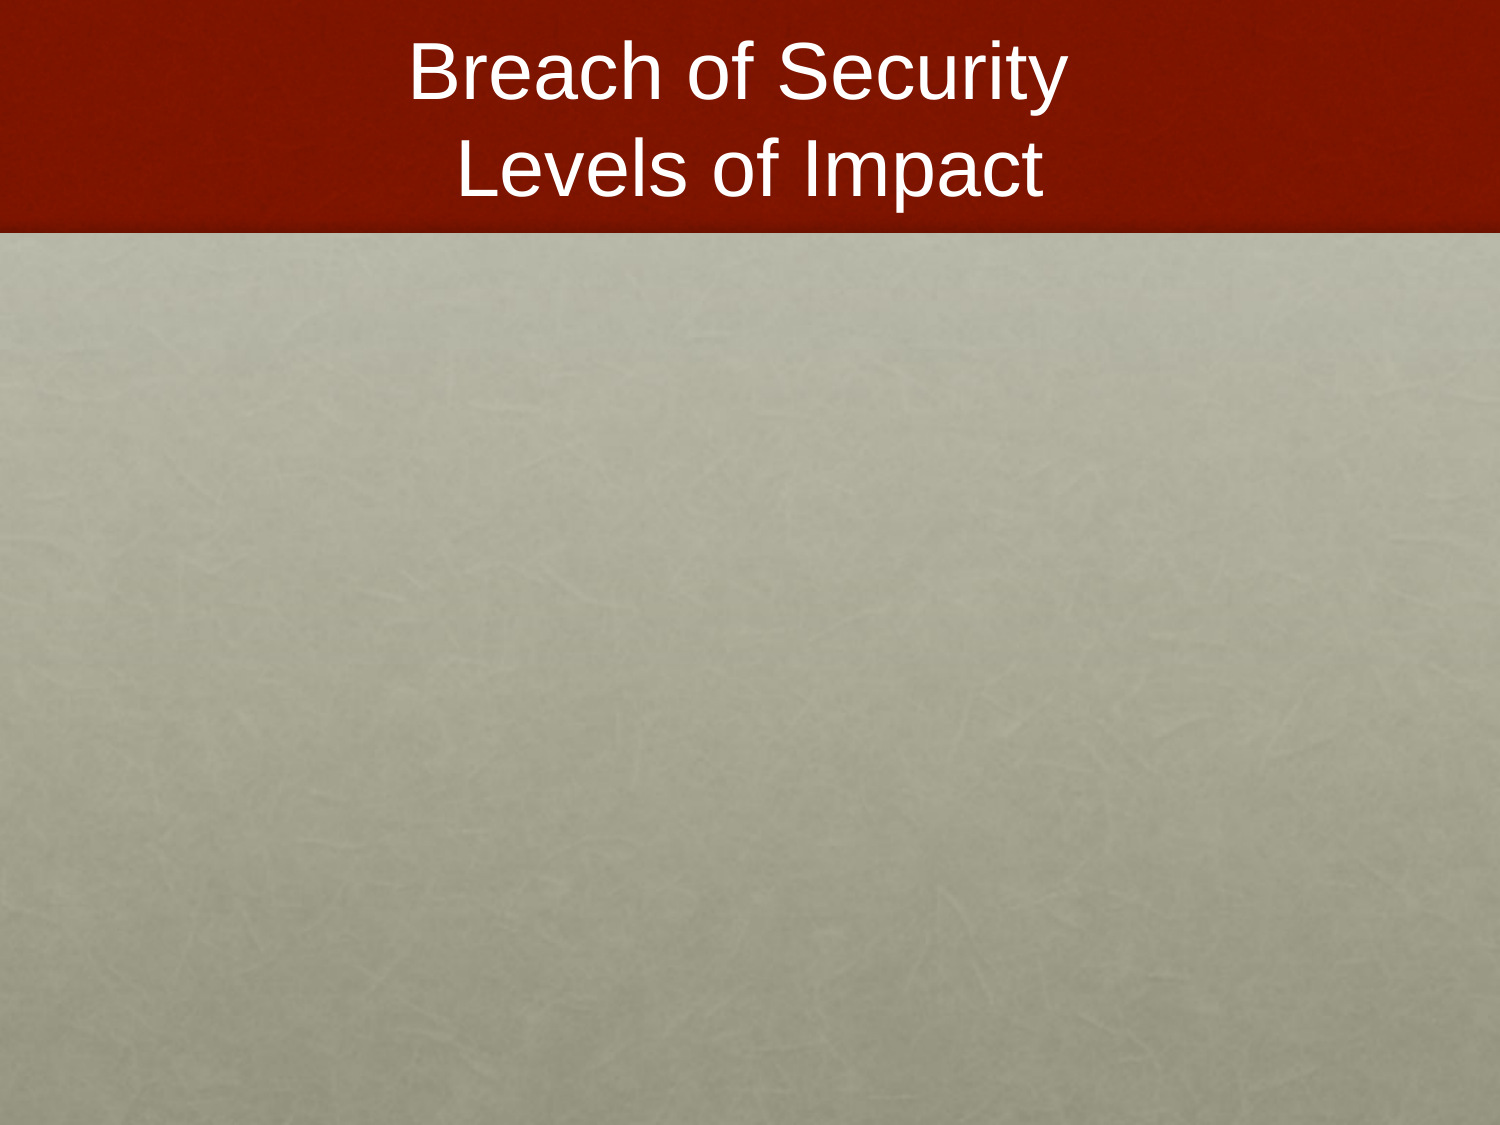

# Breach of Security Levels of Impact